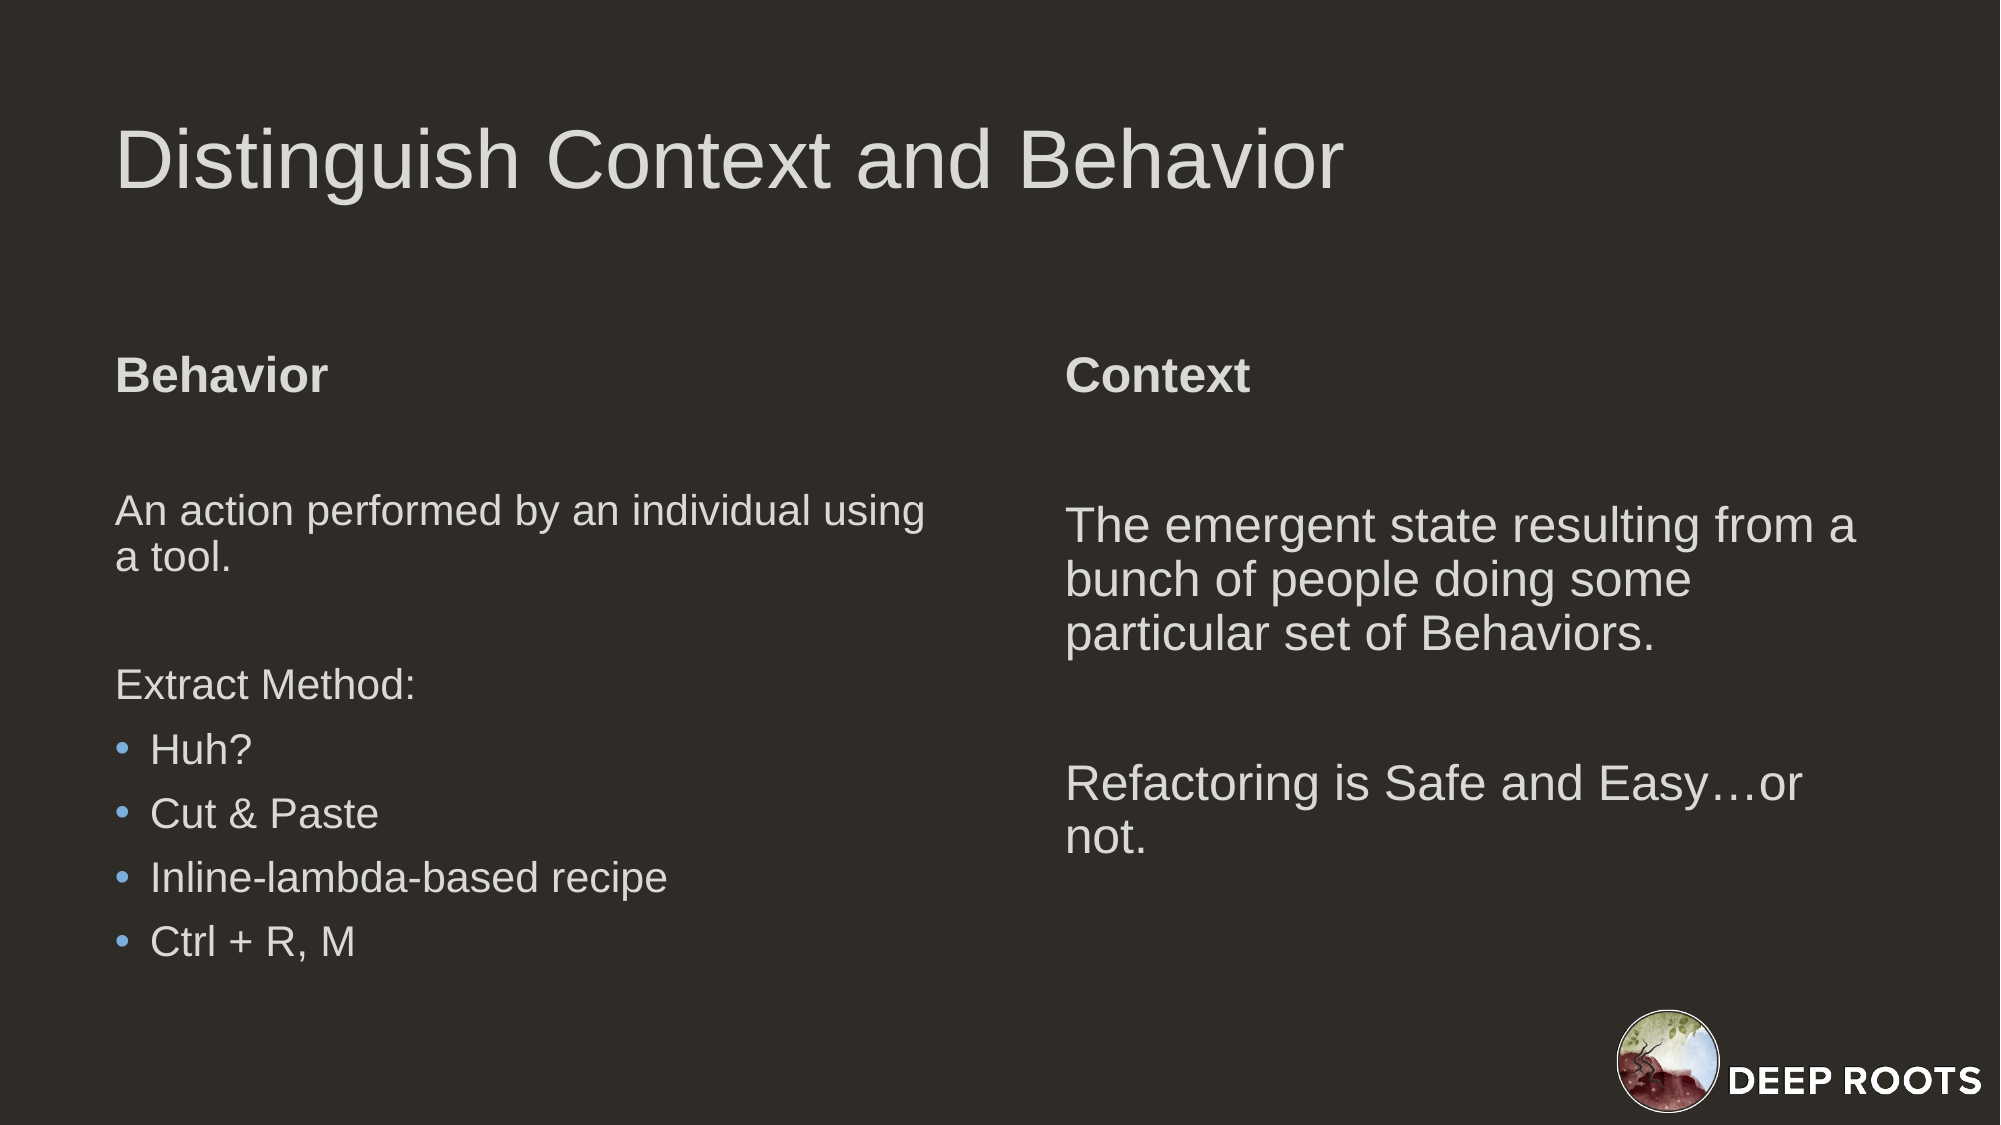

# Distinguish Context and Behavior
Behavior
Context

An action performed by an individual using a tool.

Extract Method:
Huh?
Cut & Paste
Inline-lambda-based recipe
Ctrl + R, M

The emergent state resulting from a bunch of people doing some particular set of Behaviors.

Refactoring is Safe and Easy…or not.